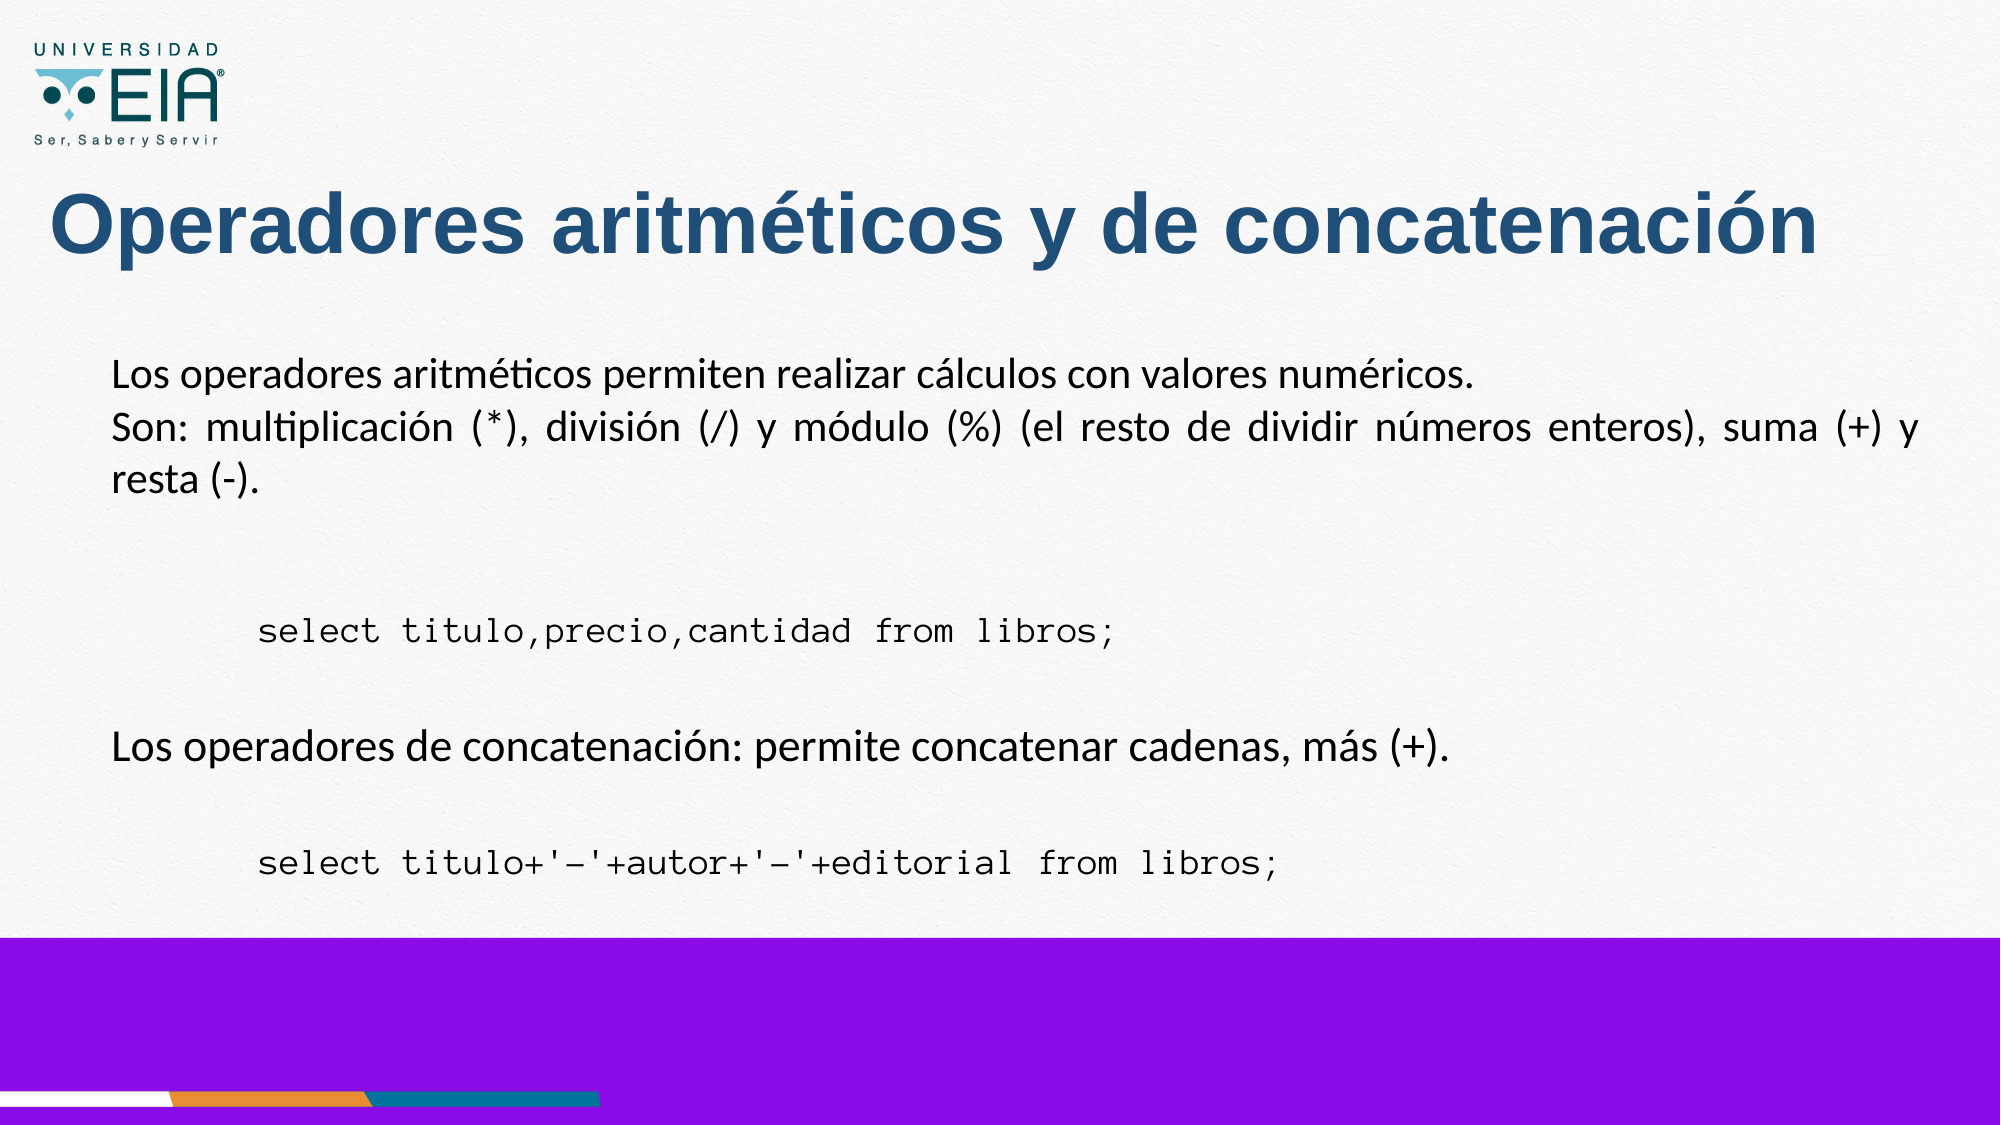

# Operadores aritméticos y de concatenación
Los operadores aritméticos permiten realizar cálculos con valores numéricos.
Son: multiplicación (*), división (/) y módulo (%) (el resto de dividir números enteros), suma (+) y resta (-).
select titulo,precio,cantidad from libros;
Los operadores de concatenación: permite concatenar cadenas, más (+).
select titulo+'-'+autor+'-'+editorial from libros;